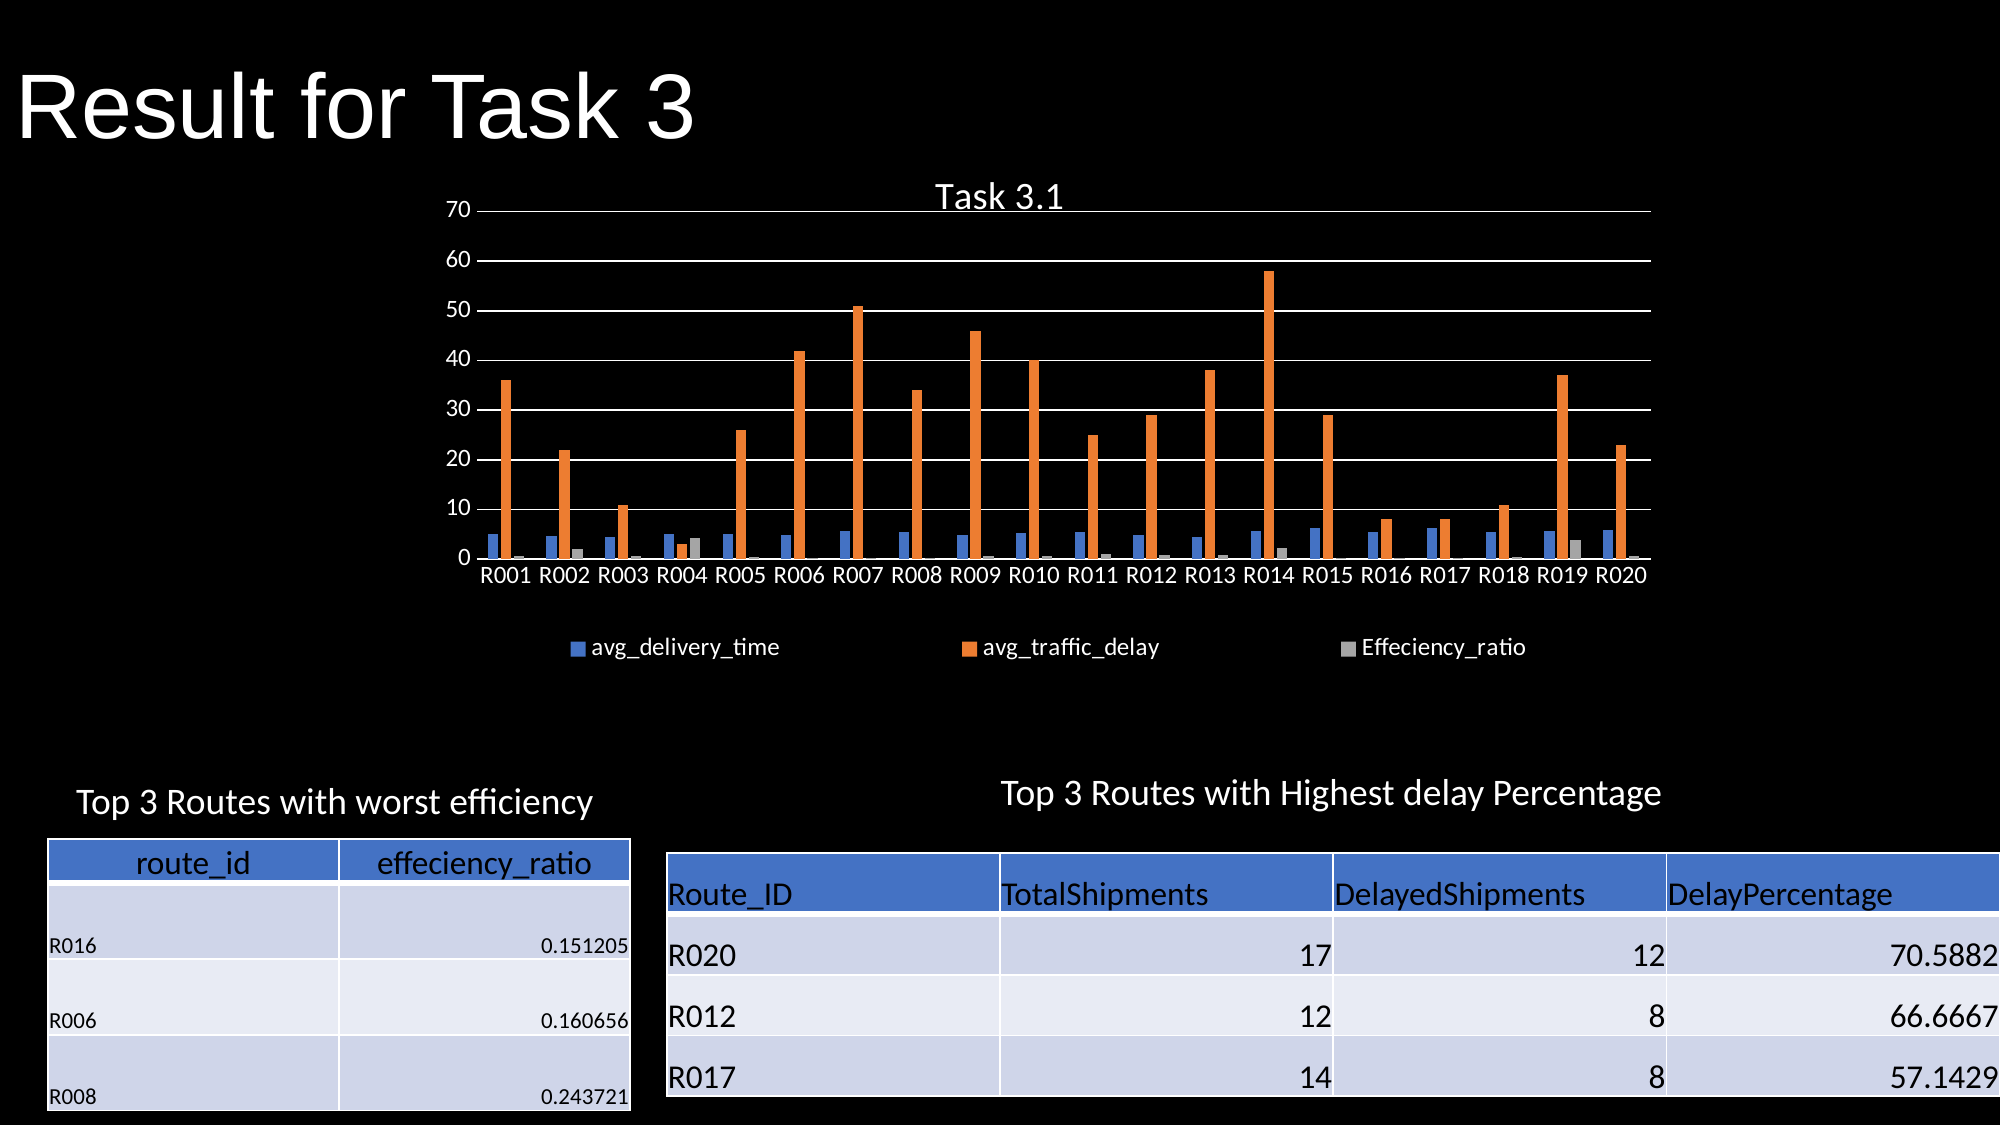

# Result for Task 3

### Chart: Task 3.1

| Category | avg_delivery_time | avg_traffic_delay | Effeciency_ratio |
|---|---|---|---|
| R001 | 5.0 | 36.0 | 0.613679245283018 |
| R002 | 4.7273 | 22.0 | 2.15617977528089 |
| R003 | 4.5 | 11.0 | 0.581578947368421 |
| R004 | 5.1 | 3.0 | 4.278125 |
| R005 | 5.0 | 26.0 | 0.373821989528795 |
| R006 | 4.8182 | 42.0 | 0.160655737704918 |
| R007 | 5.75 | 51.0 | 0.282509505703422 |
| R008 | 5.4375 | 34.0 | 0.243720930232558 |
| R009 | 4.875 | 46.0 | 0.604784688995215 |
| R010 | 5.25 | 40.0 | 0.66860465116279 |
| R011 | 5.55 | 25.0 | 0.955617977528089 |
| R012 | 4.8333 | 29.0 | 0.903636363636363 |
| R013 | 4.4118 | 38.0 | 0.932499999999999 |
| R014 | 5.6154 | 58.0 | 2.27818181818181 |
| R015 | 6.3333 | 29.0 | 0.300869565217391 |
| R016 | 5.4167 | 8.0 | 0.151204819277108 |
| R017 | 6.2857 | 8.0 | 0.328 |
| R018 | 5.4 | 11.0 | 0.536603773584905 |
| R019 | 5.6154 | 37.0 | 3.76938775510204 |
| R020 | 5.8824 | 23.0 | 0.550292397660818 |
Top 3 Routes with Highest delay Percentage
Top 3 Routes with worst efficiency
| route\_id | effeciency\_ratio |
| --- | --- |
| R016 | 0.151205 |
| R006 | 0.160656 |
| R008 | 0.243721 |
| Route\_ID | TotalShipments | DelayedShipments | DelayPercentage |
| --- | --- | --- | --- |
| R020 | 17 | 12 | 70.5882 |
| R012 | 12 | 8 | 66.6667 |
| R017 | 14 | 8 | 57.1429 |